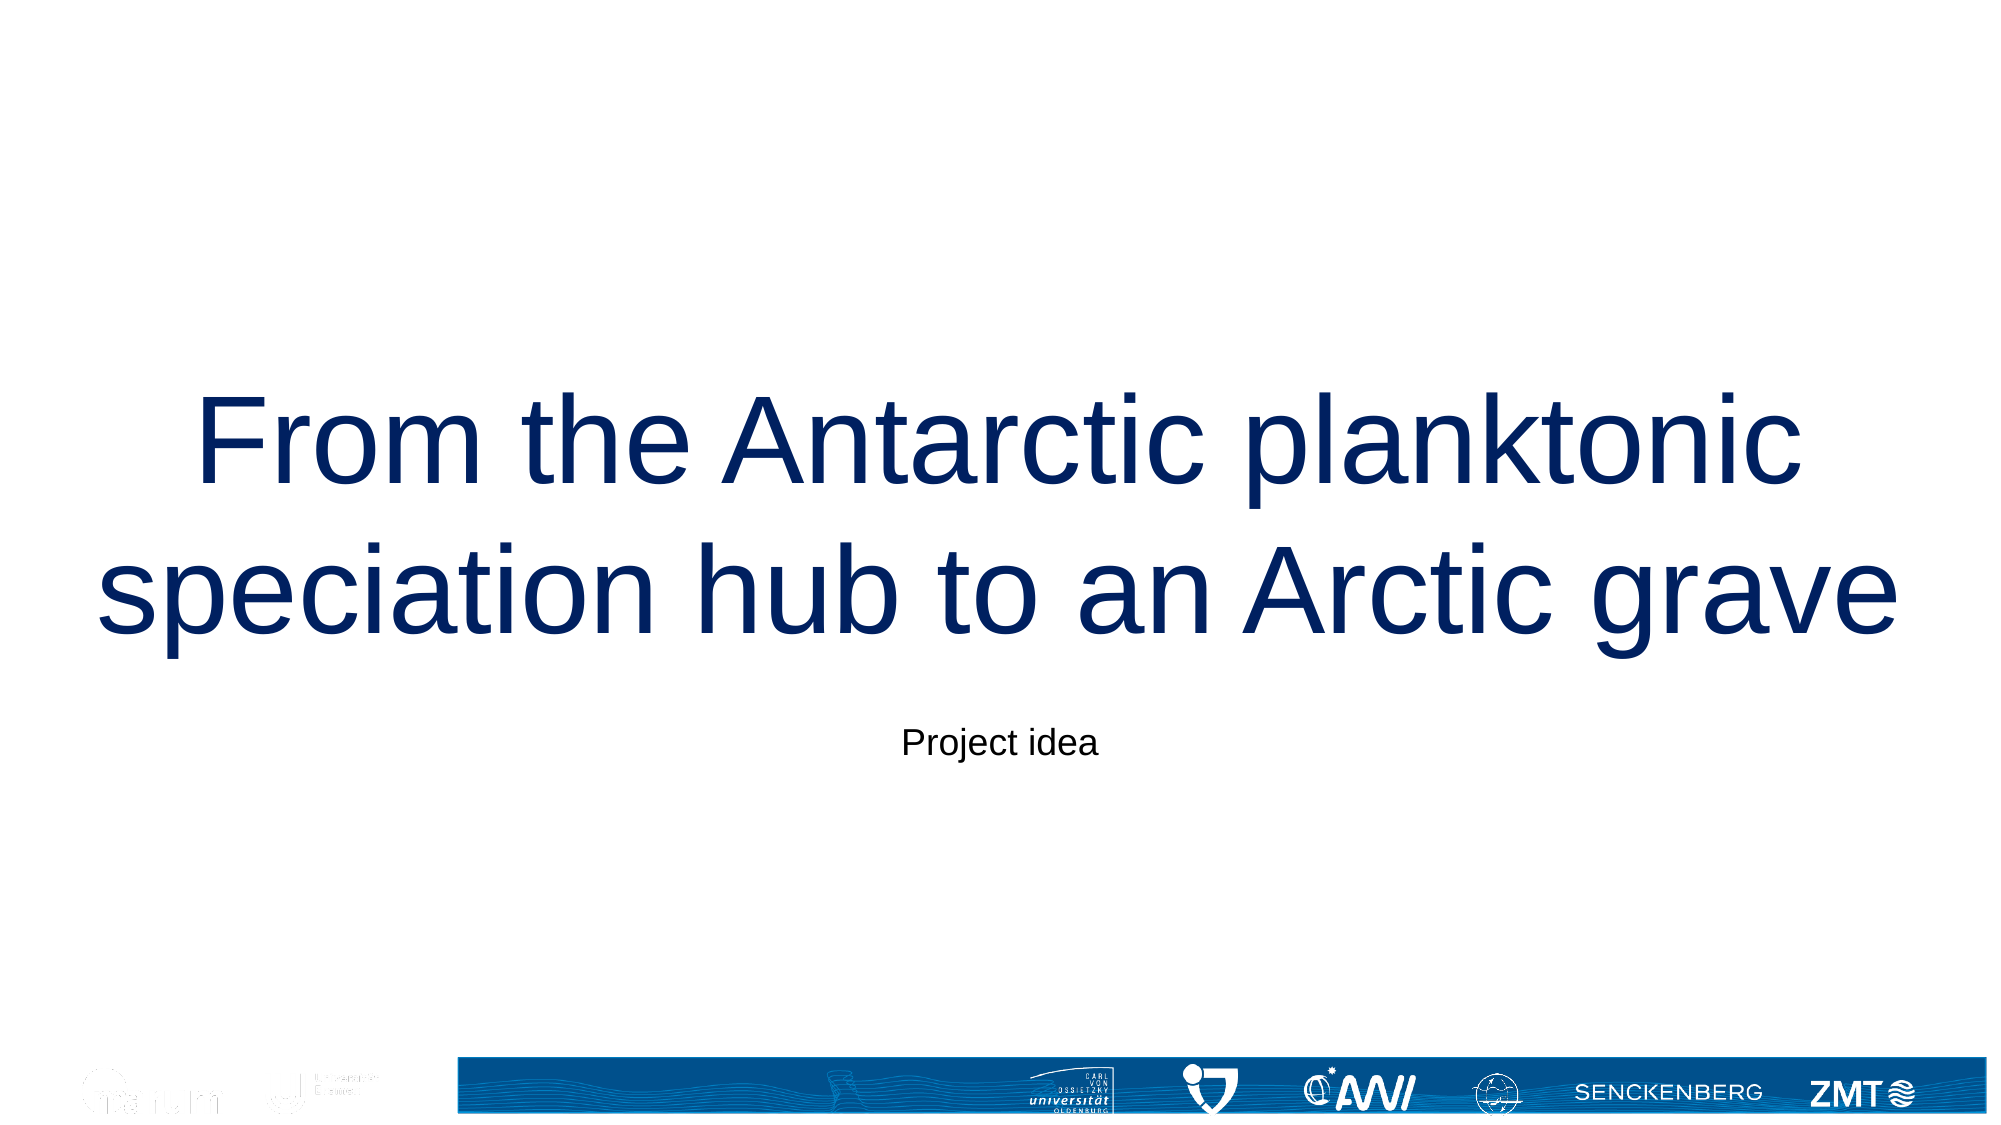

From the Antarctic planktonic speciation hub to an Arctic grave
Project idea